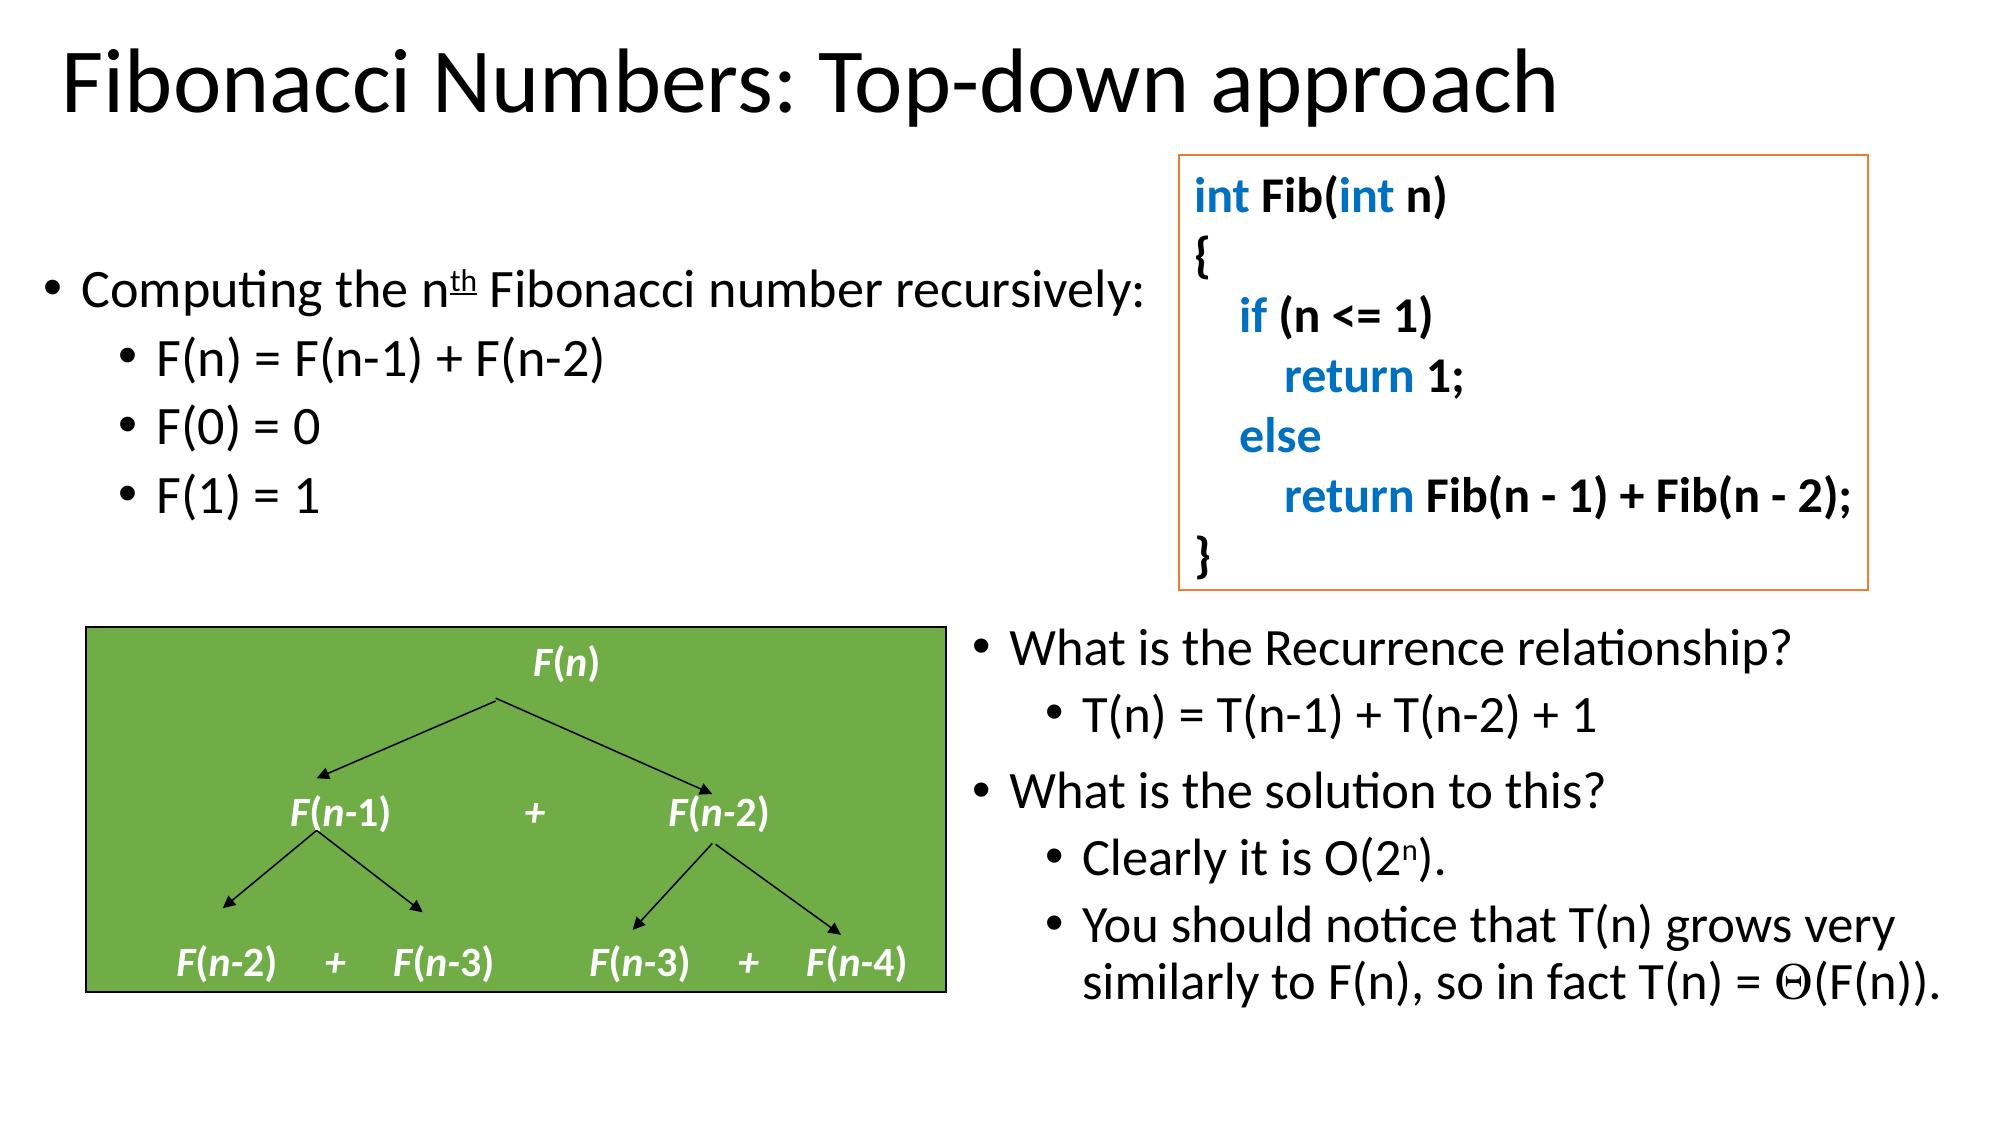

# Fibonacci Numbers: Top-down approach
int Fib(int n)
{
    if (n <= 1)
        return 1;
    else
        return Fib(n - 1) + Fib(n - 2);
}
Computing the nth Fibonacci number recursively:
F(n) = F(n-1) + F(n-2)
F(0) = 0
F(1) = 1
What is the Recurrence relationship?
T(n) = T(n-1) + T(n-2) + 1
What is the solution to this?
Clearly it is O(2n).
You should notice that T(n) grows very similarly to F(n), so in fact T(n) = Θ(F(n)).
 		      F(n)

            F(n-1)              +             F(n-2)

F(n-2)     +     F(n-3)          F(n-3)     +     F(n-4)